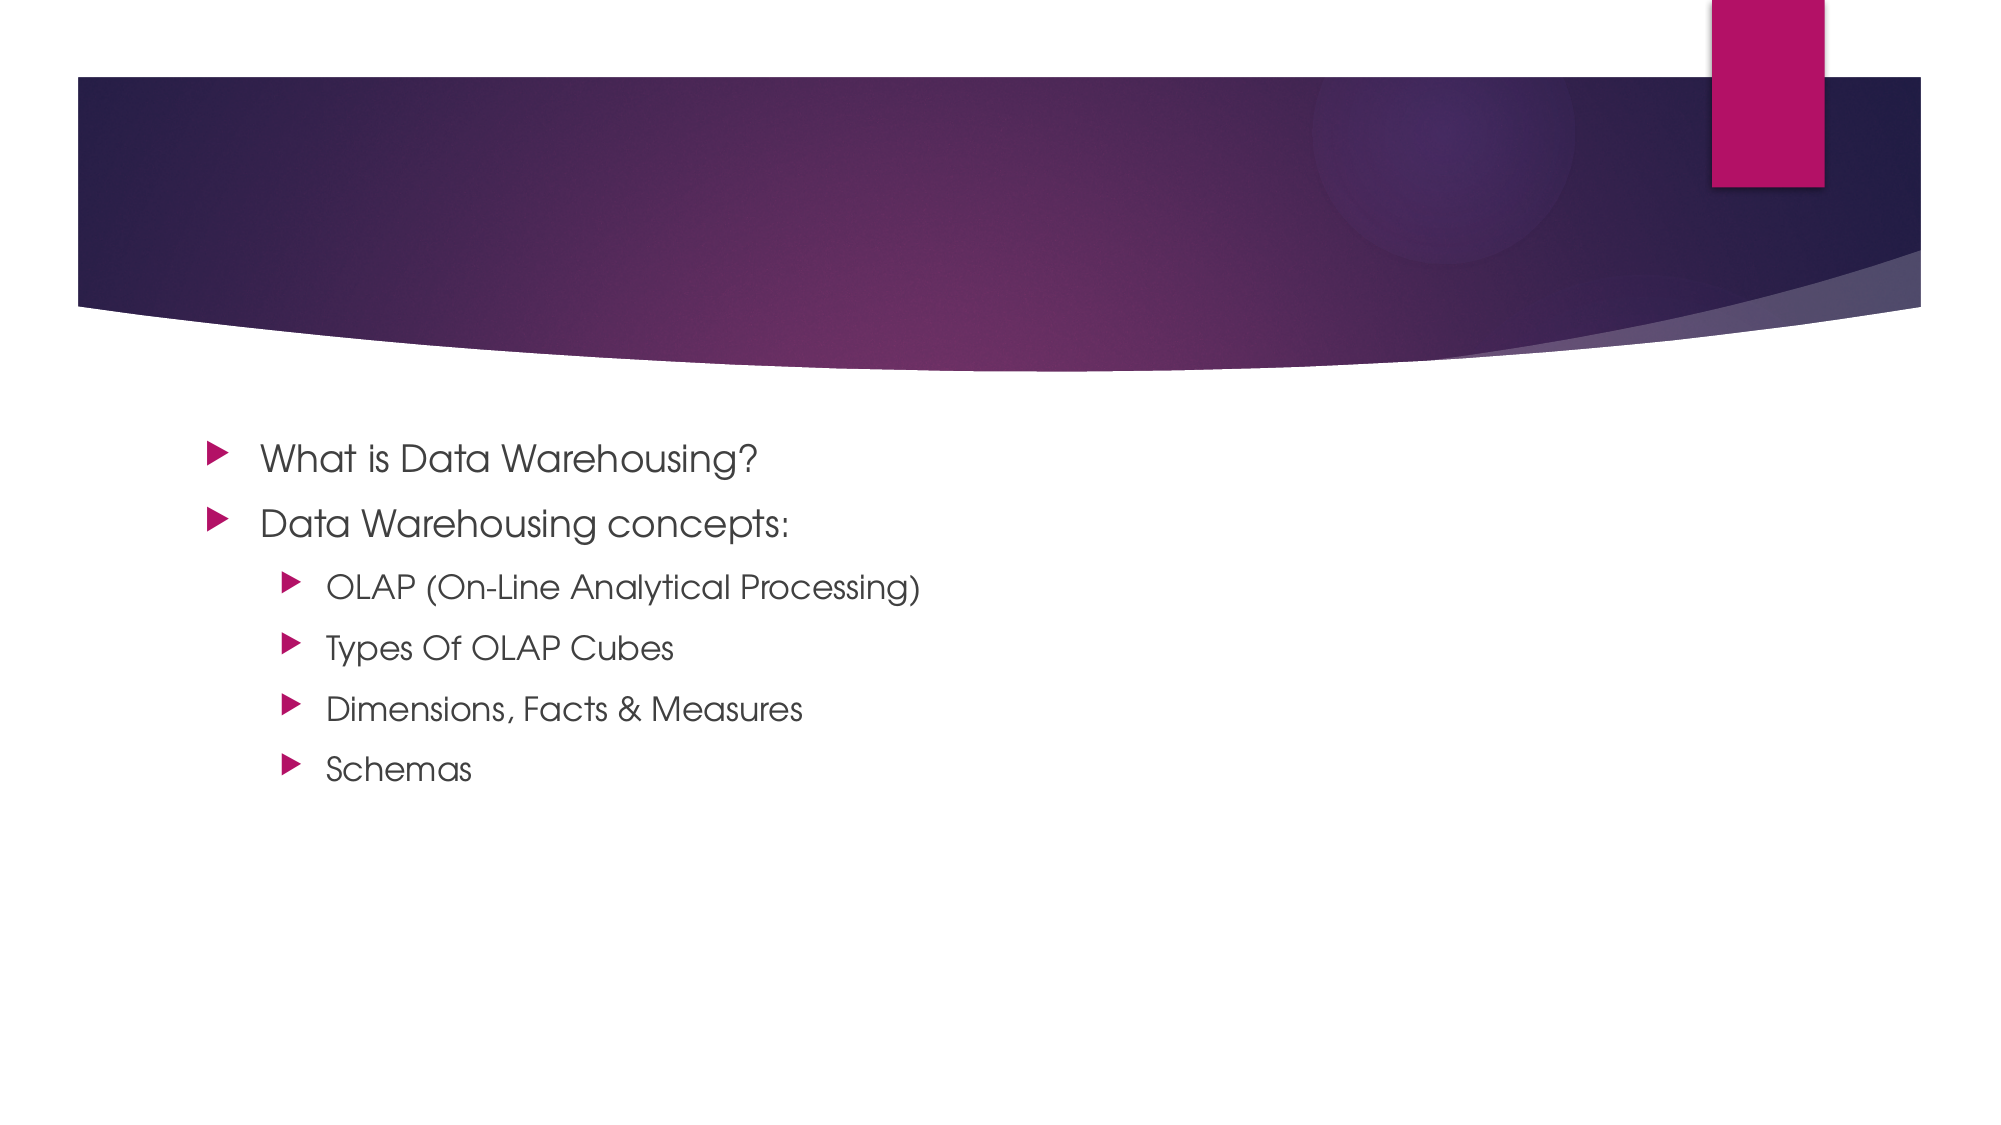

#
What is Data Warehousing?
Data Warehousing concepts:
OLAP (On-Line Analytical Processing)
Types Of OLAP Cubes
Dimensions, Facts & Measures
Schemas